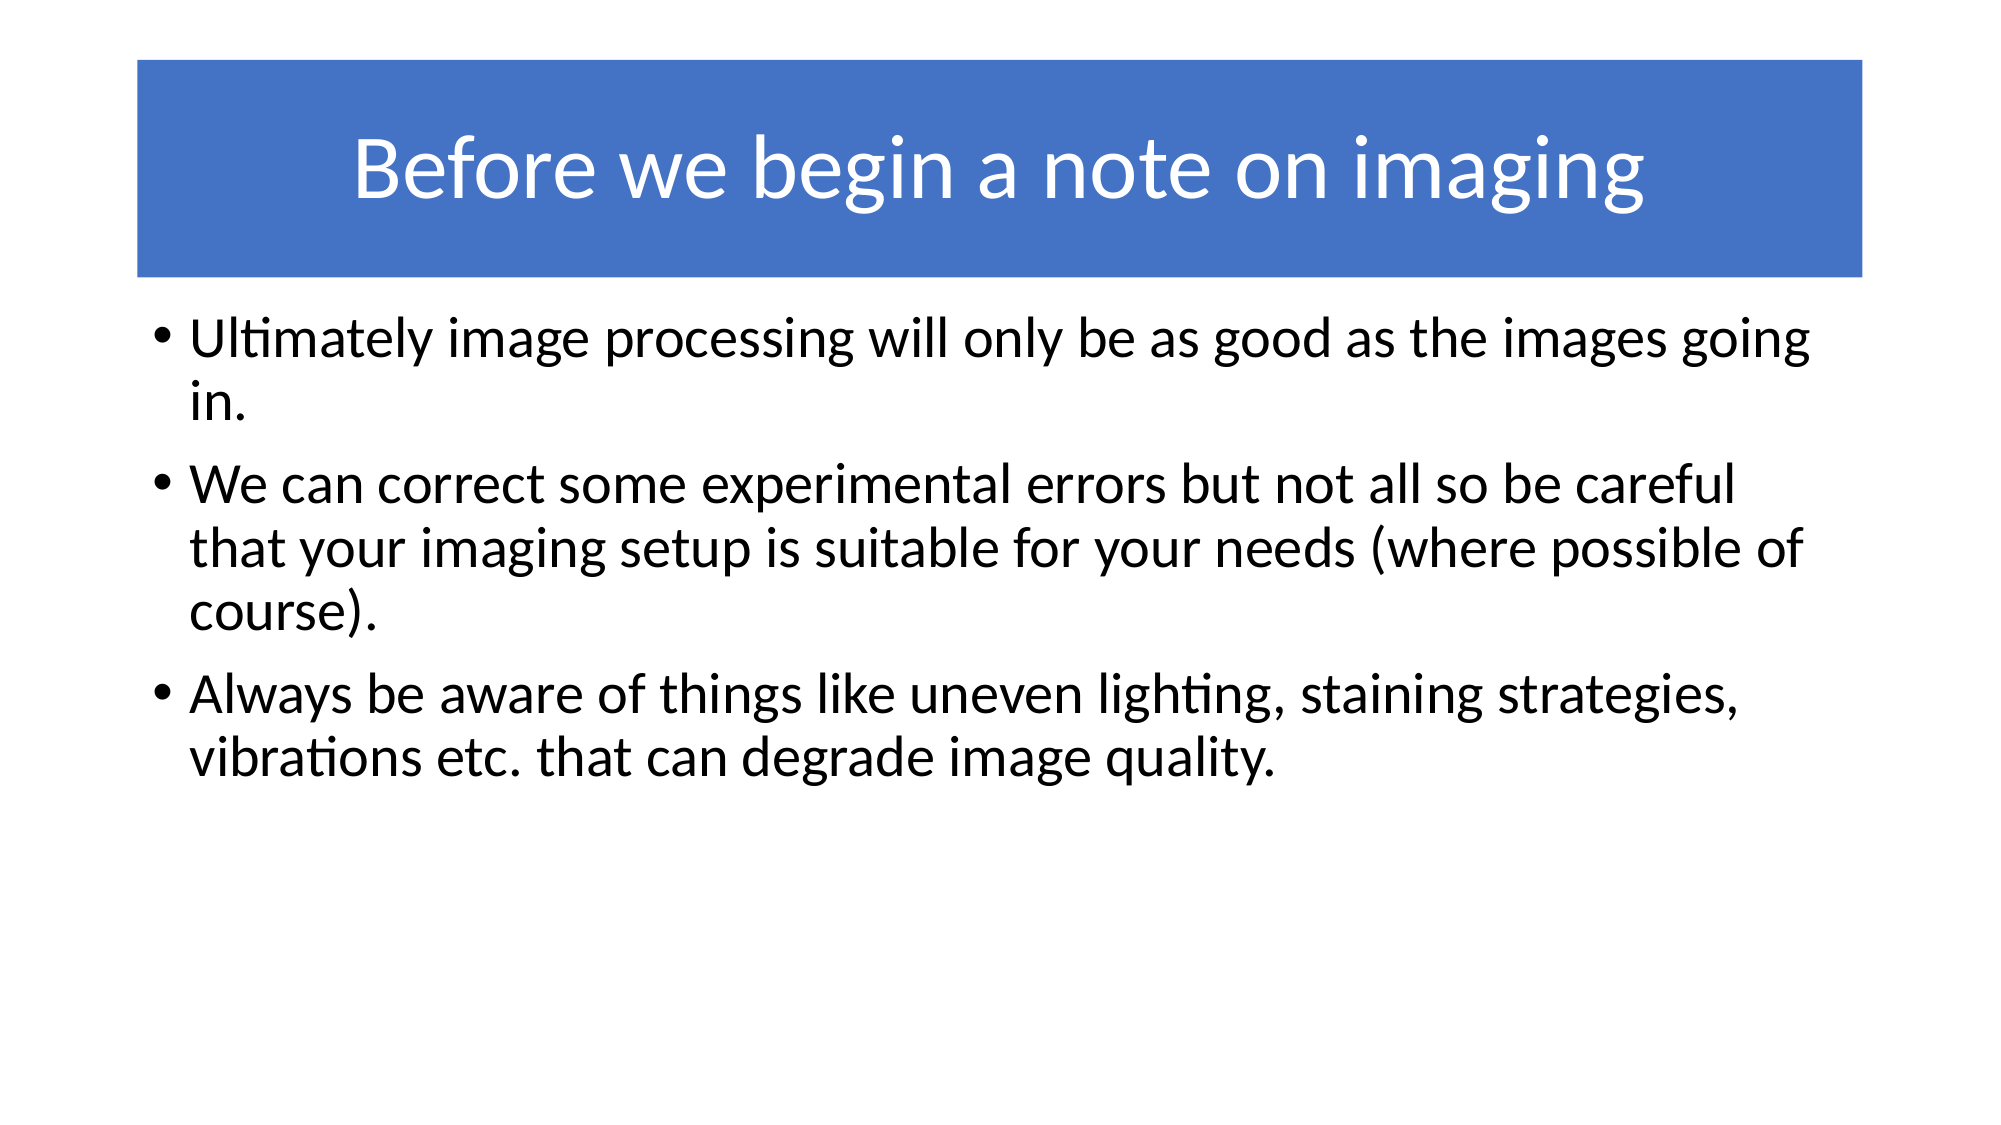

# Before we begin a note on imaging
Ultimately image processing will only be as good as the images going in.
We can correct some experimental errors but not all so be careful that your imaging setup is suitable for your needs (where possible of course).
Always be aware of things like uneven lighting, staining strategies, vibrations etc. that can degrade image quality.